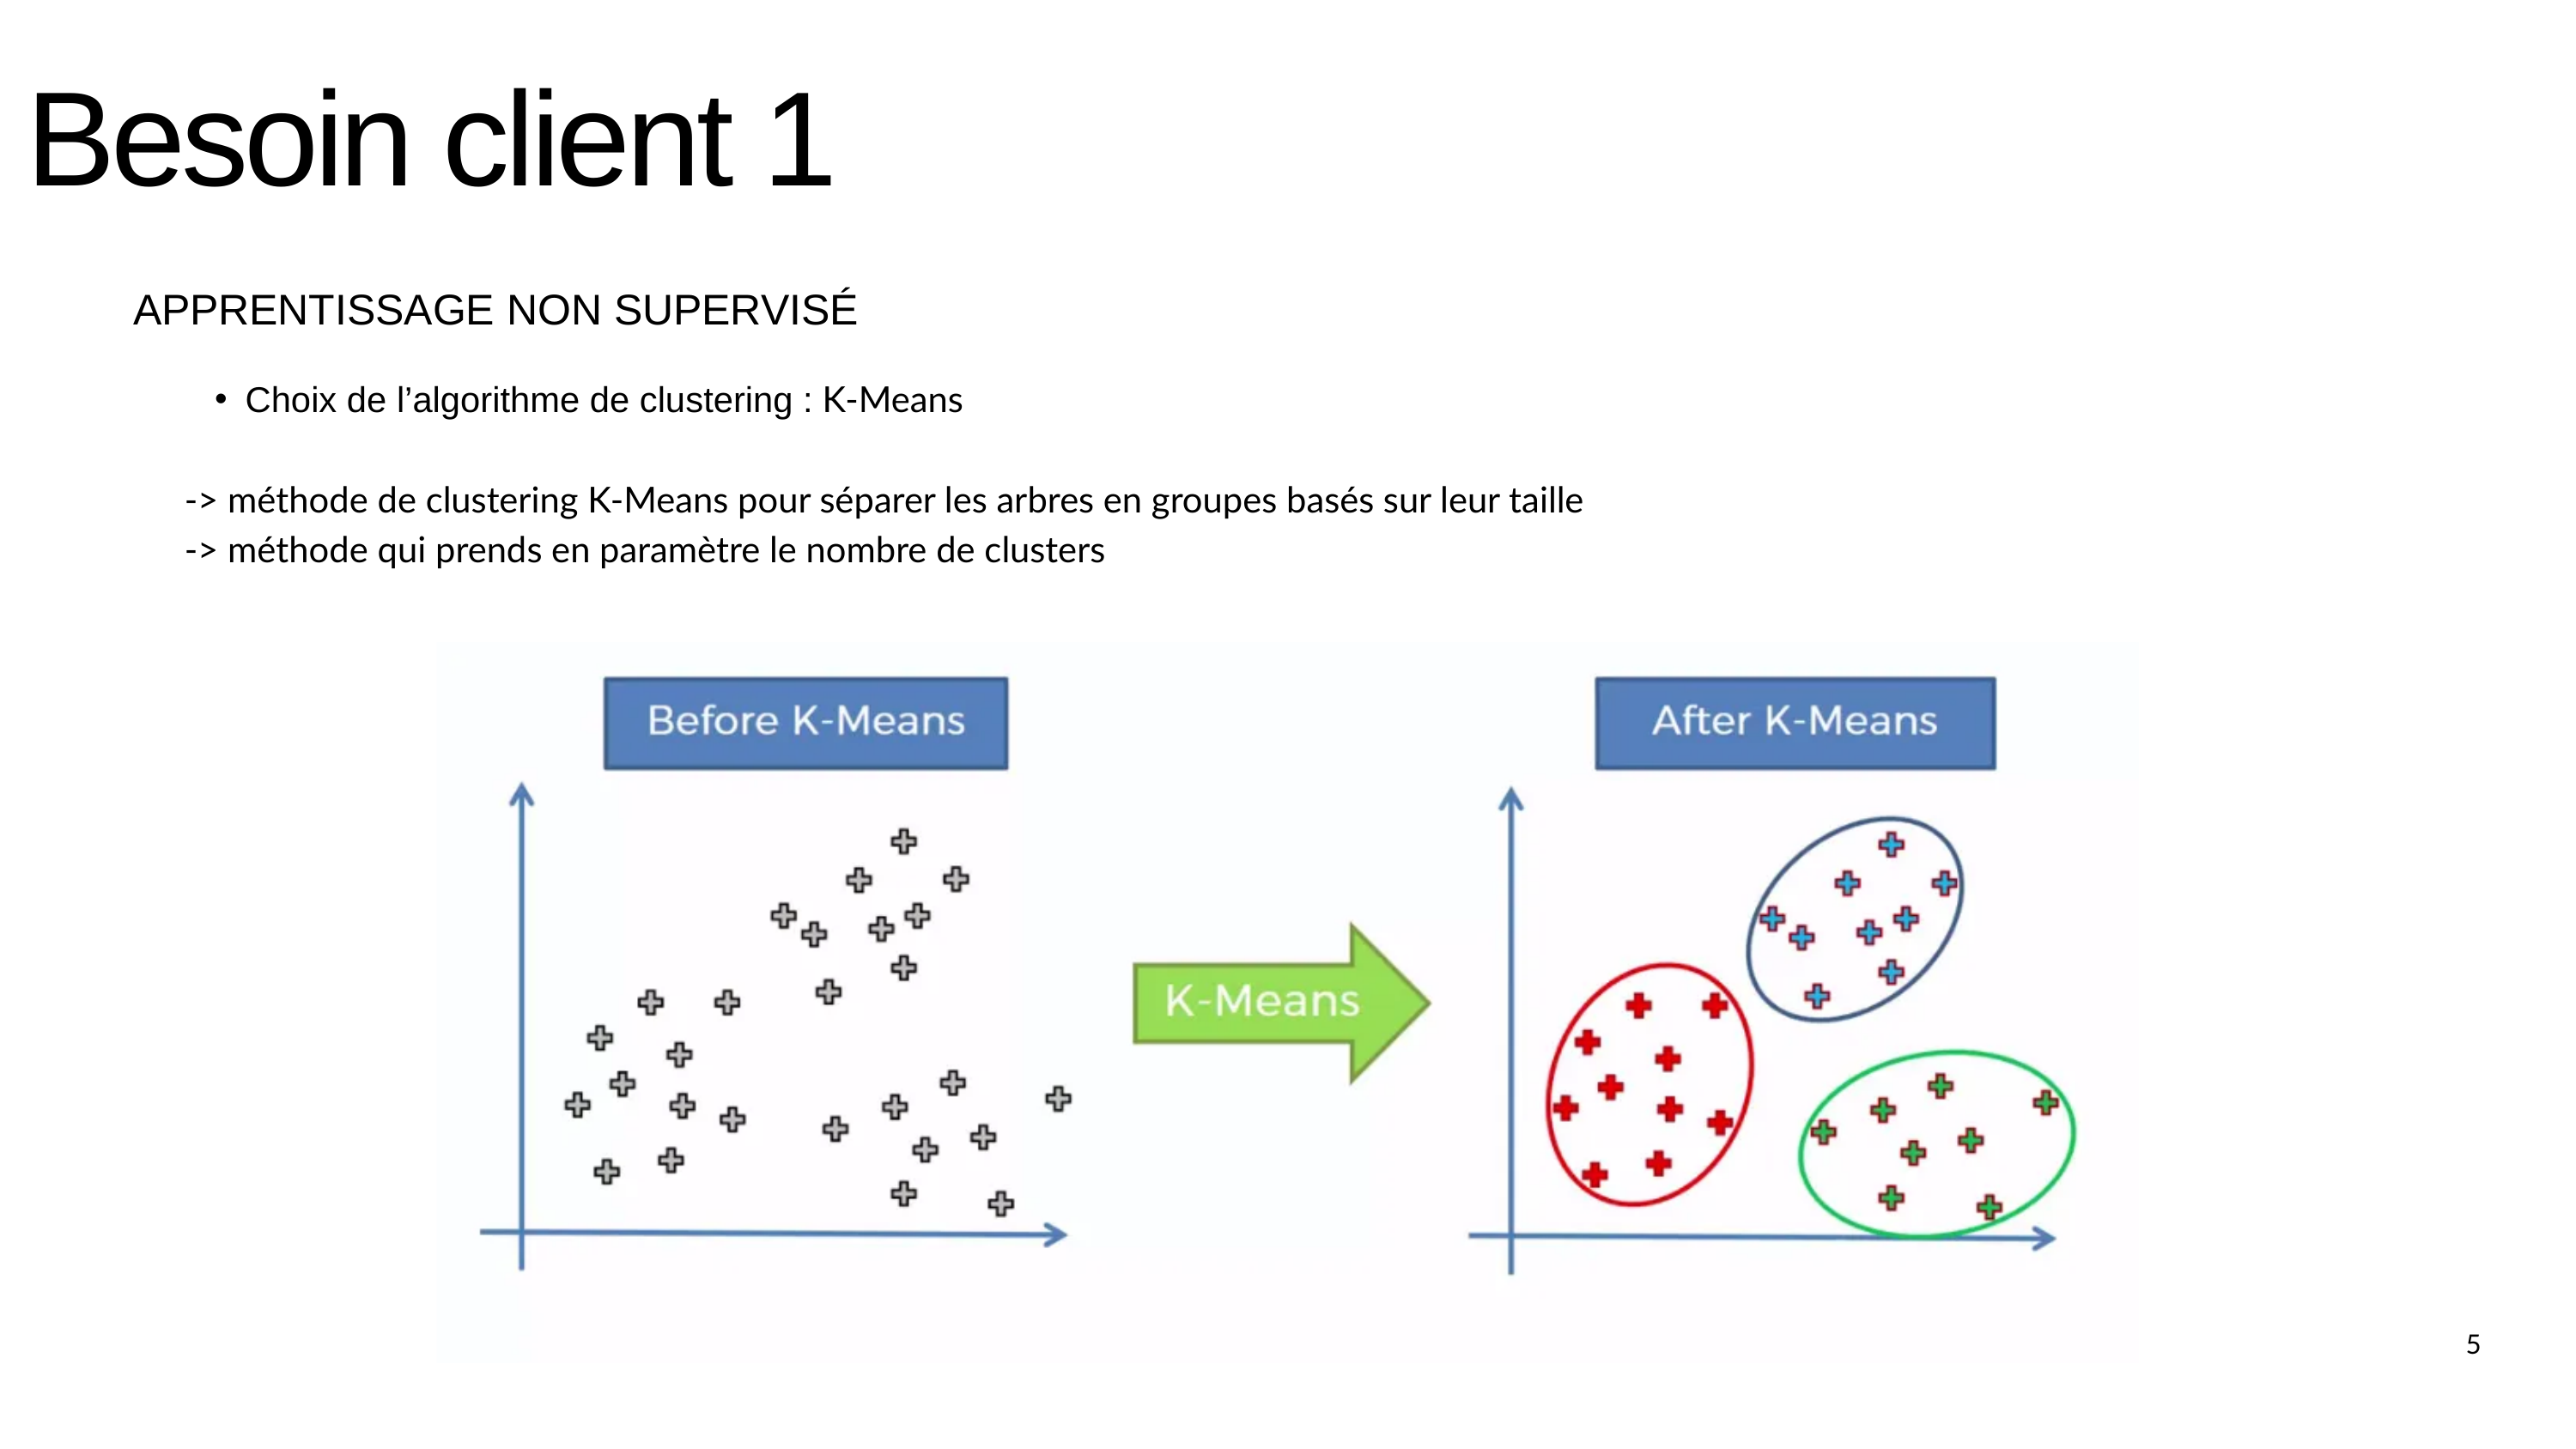

Besoin client 1
APPRENTISSAGE NON SUPERVISÉ
Choix de l’algorithme de clustering : K-Means

-> méthode de clustering K-Means pour séparer les arbres en groupes basés sur leur taille
-> méthode qui prends en paramètre le nombre de clusters

5